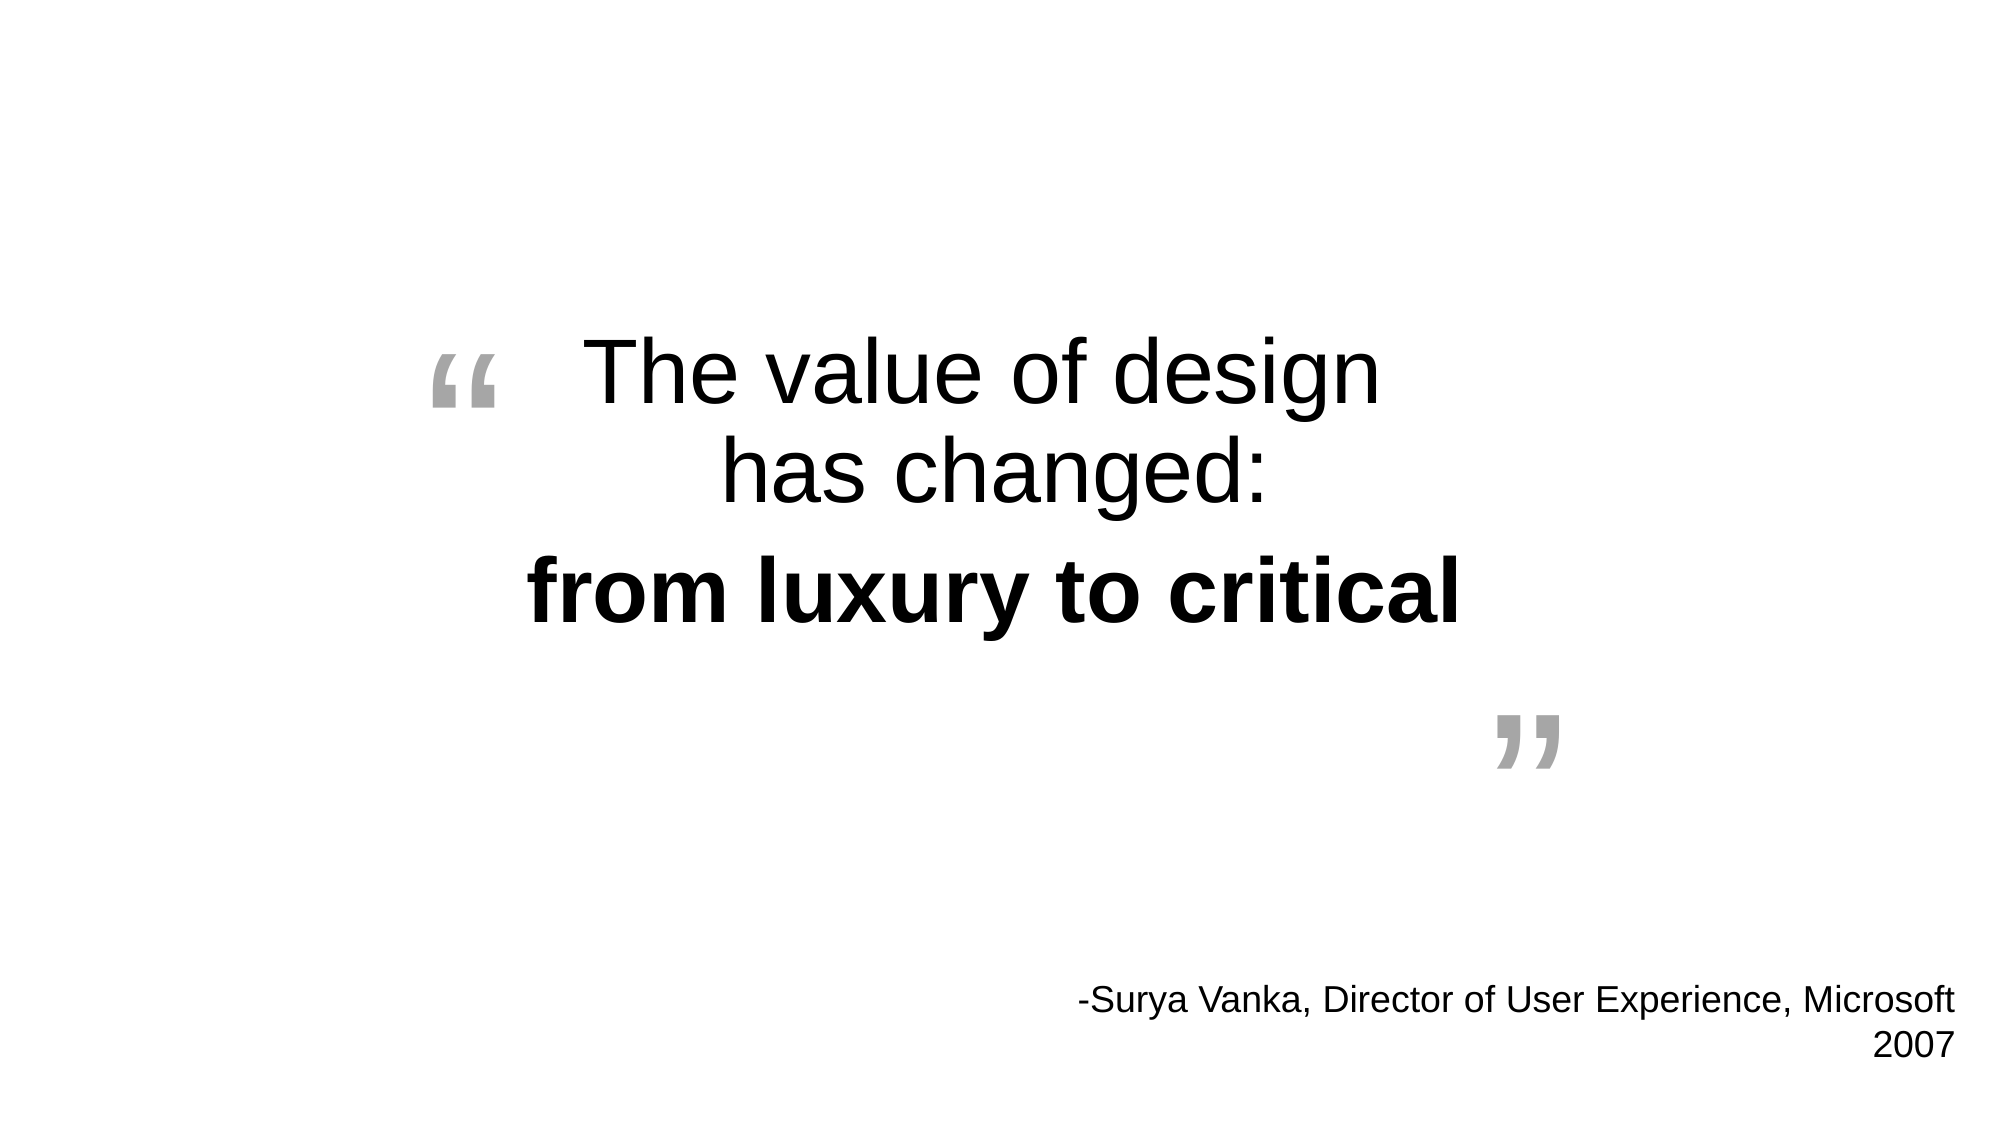

“
The value of design
has changed:
from luxury to critical
„
-Surya Vanka, Director of User Experience, Microsoft
2007